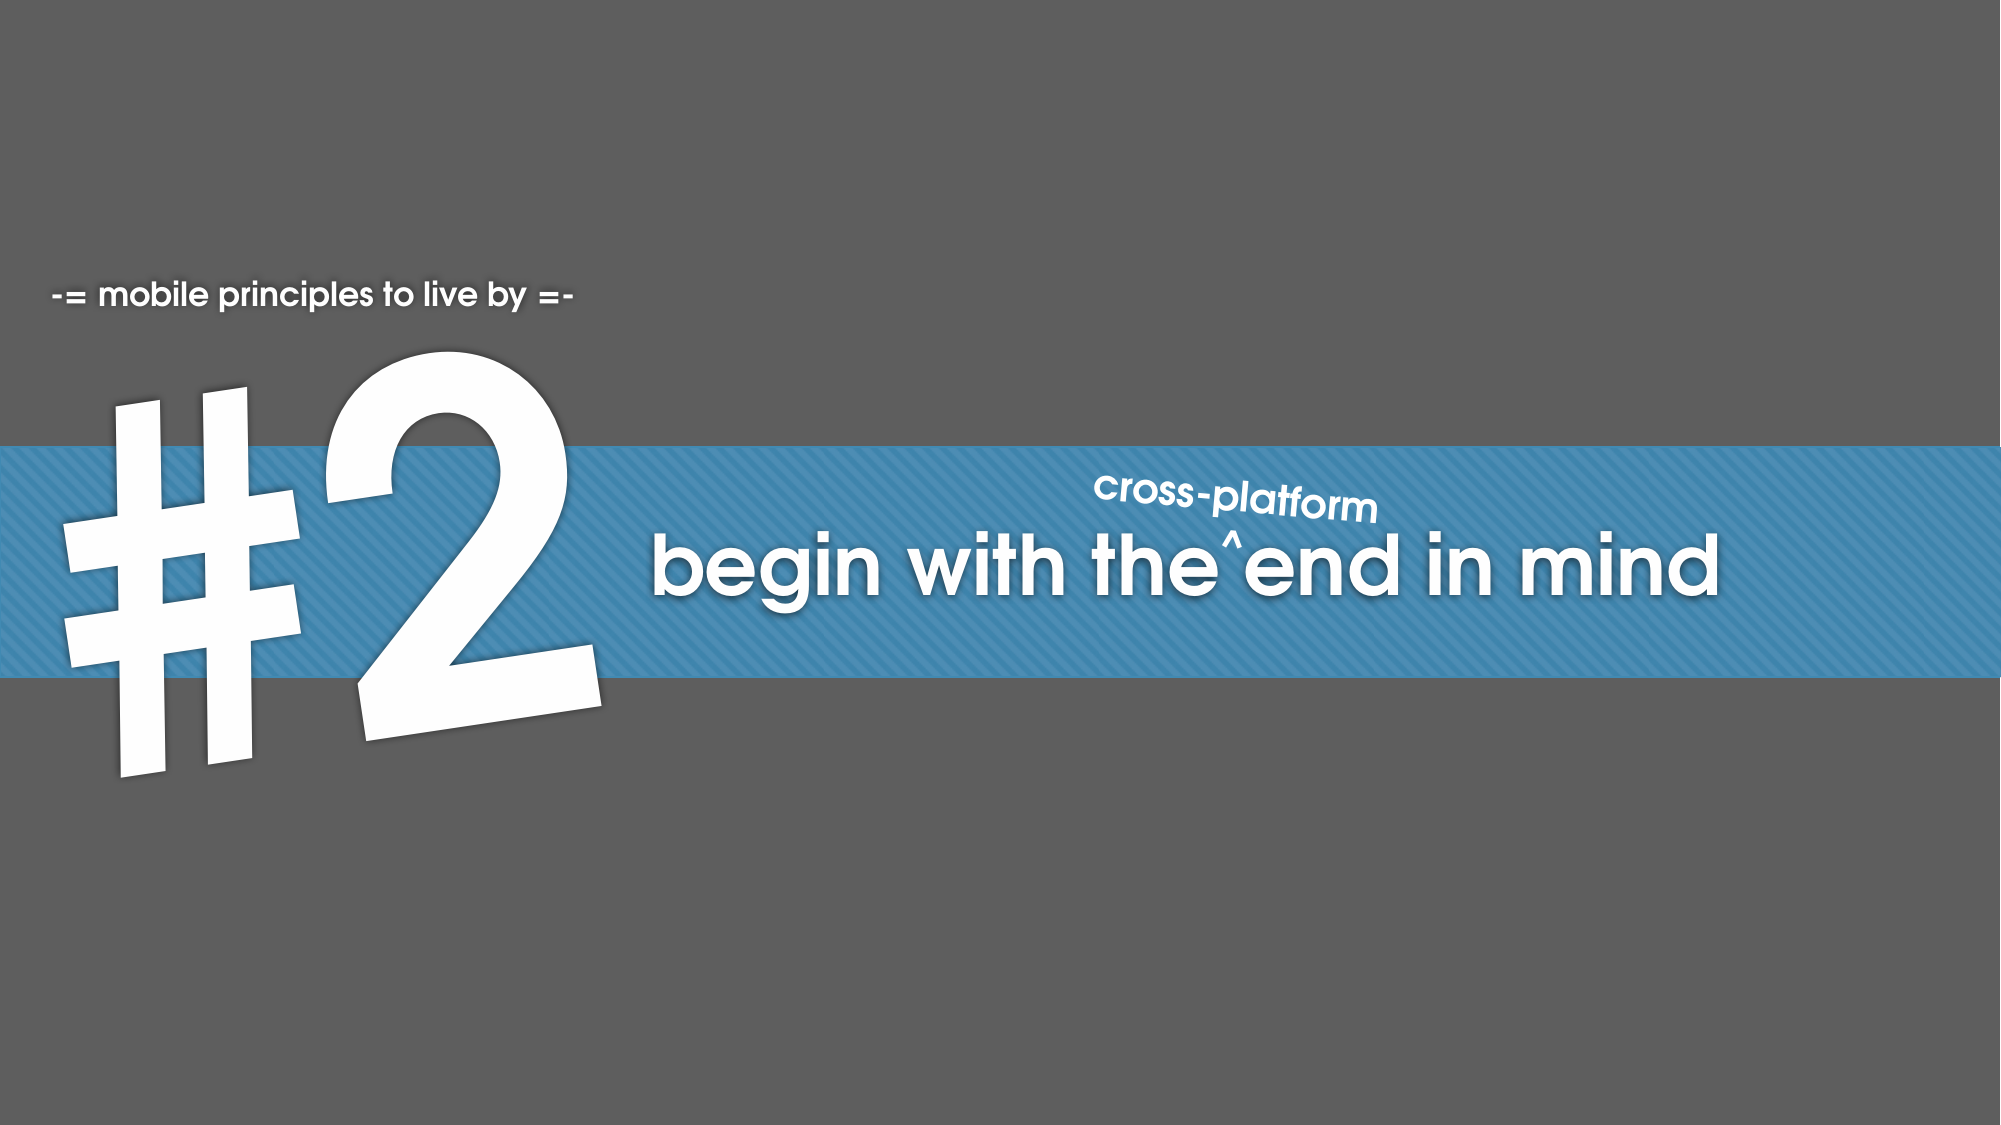

-= mobile principles to live by =-
#2

cross-platform
^
begin with the end in mind